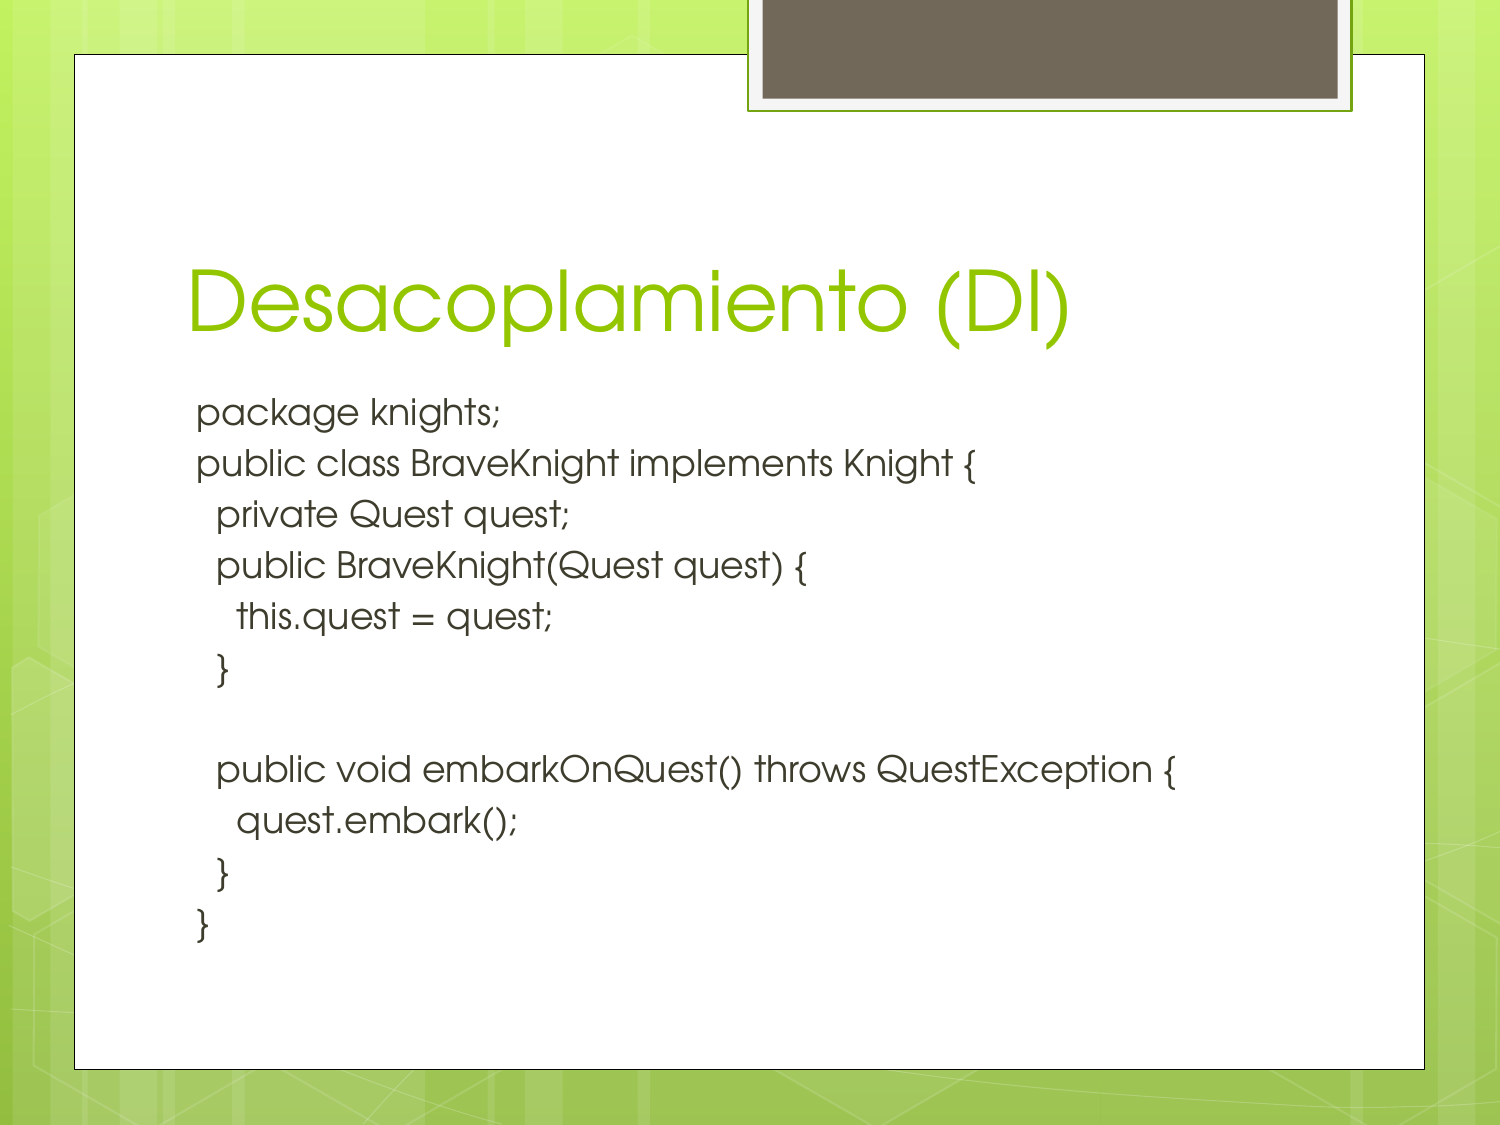

# Desacoplamiento (DI)
package knights;
public class BraveKnight implements Knight {
  private Quest quest;
  public BraveKnight(Quest quest) {
    this.quest = quest;
  }

  public void embarkOnQuest() throws QuestException {
    quest.embark();
  }
}